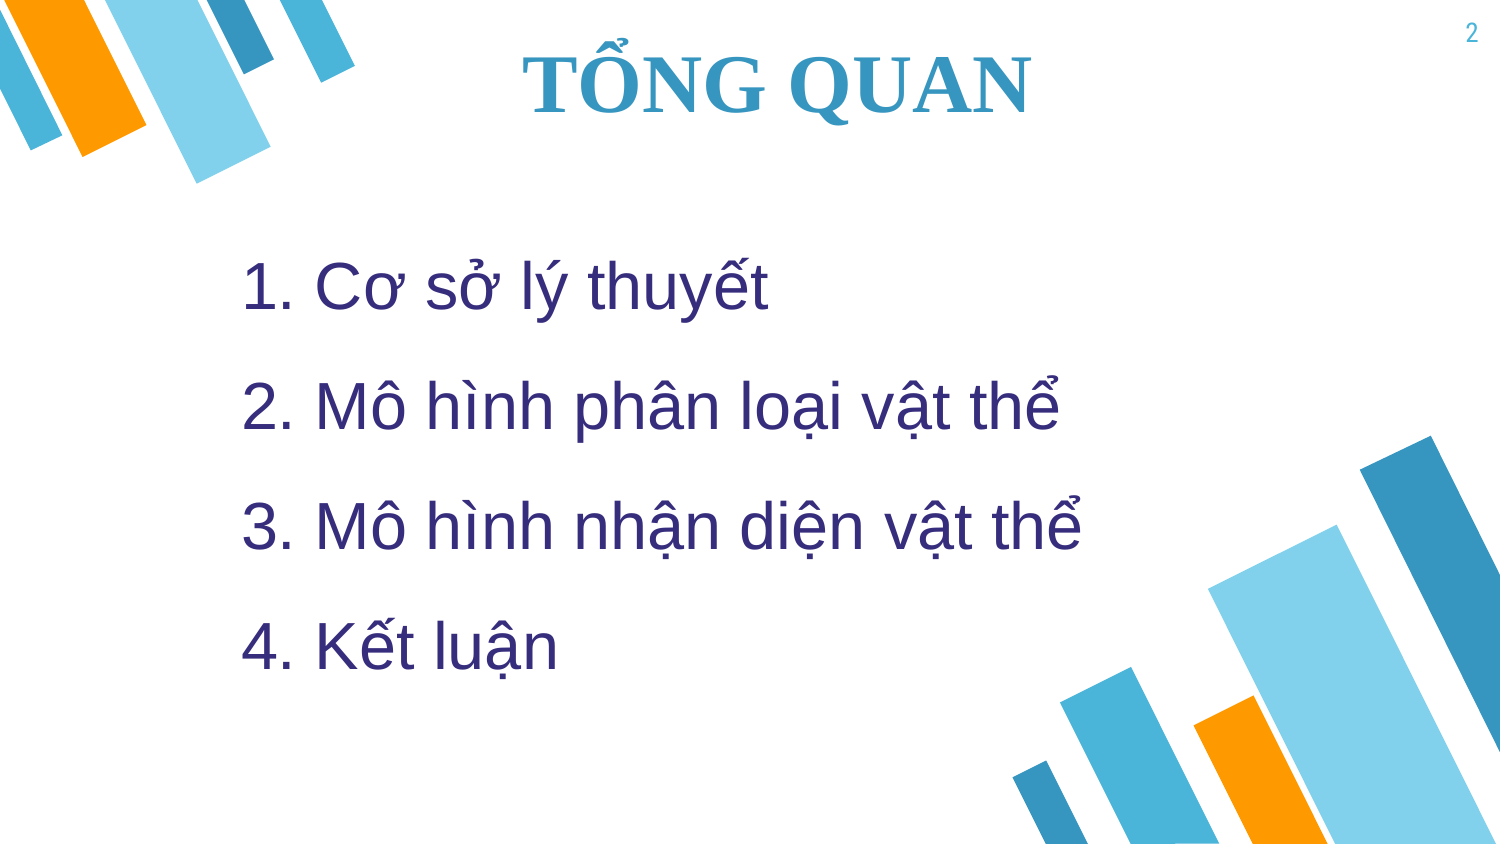

2
# TỔNG QUAN
1. Cơ sở lý thuyết
2. Mô hình phân loại vật thể
3. Mô hình nhận diện vật thể
4. Kết luận